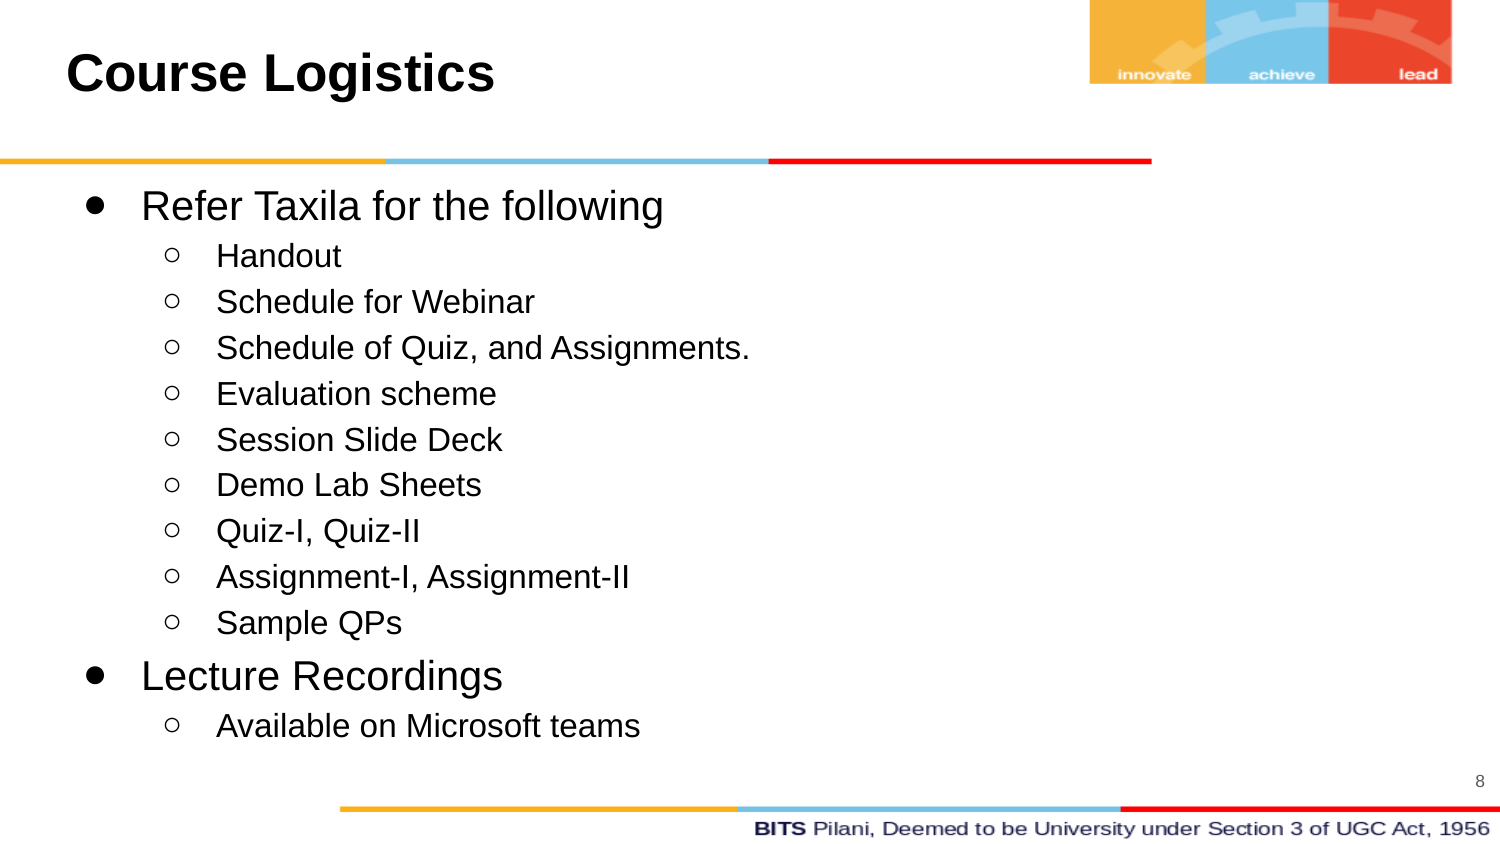

# Course Logistics
Refer Taxila for the following
Handout
Schedule for Webinar
Schedule of Quiz, and Assignments.
Evaluation scheme
Session Slide Deck
Demo Lab Sheets
Quiz-I, Quiz-II
Assignment-I, Assignment-II
Sample QPs
Lecture Recordings
Available on Microsoft teams
8